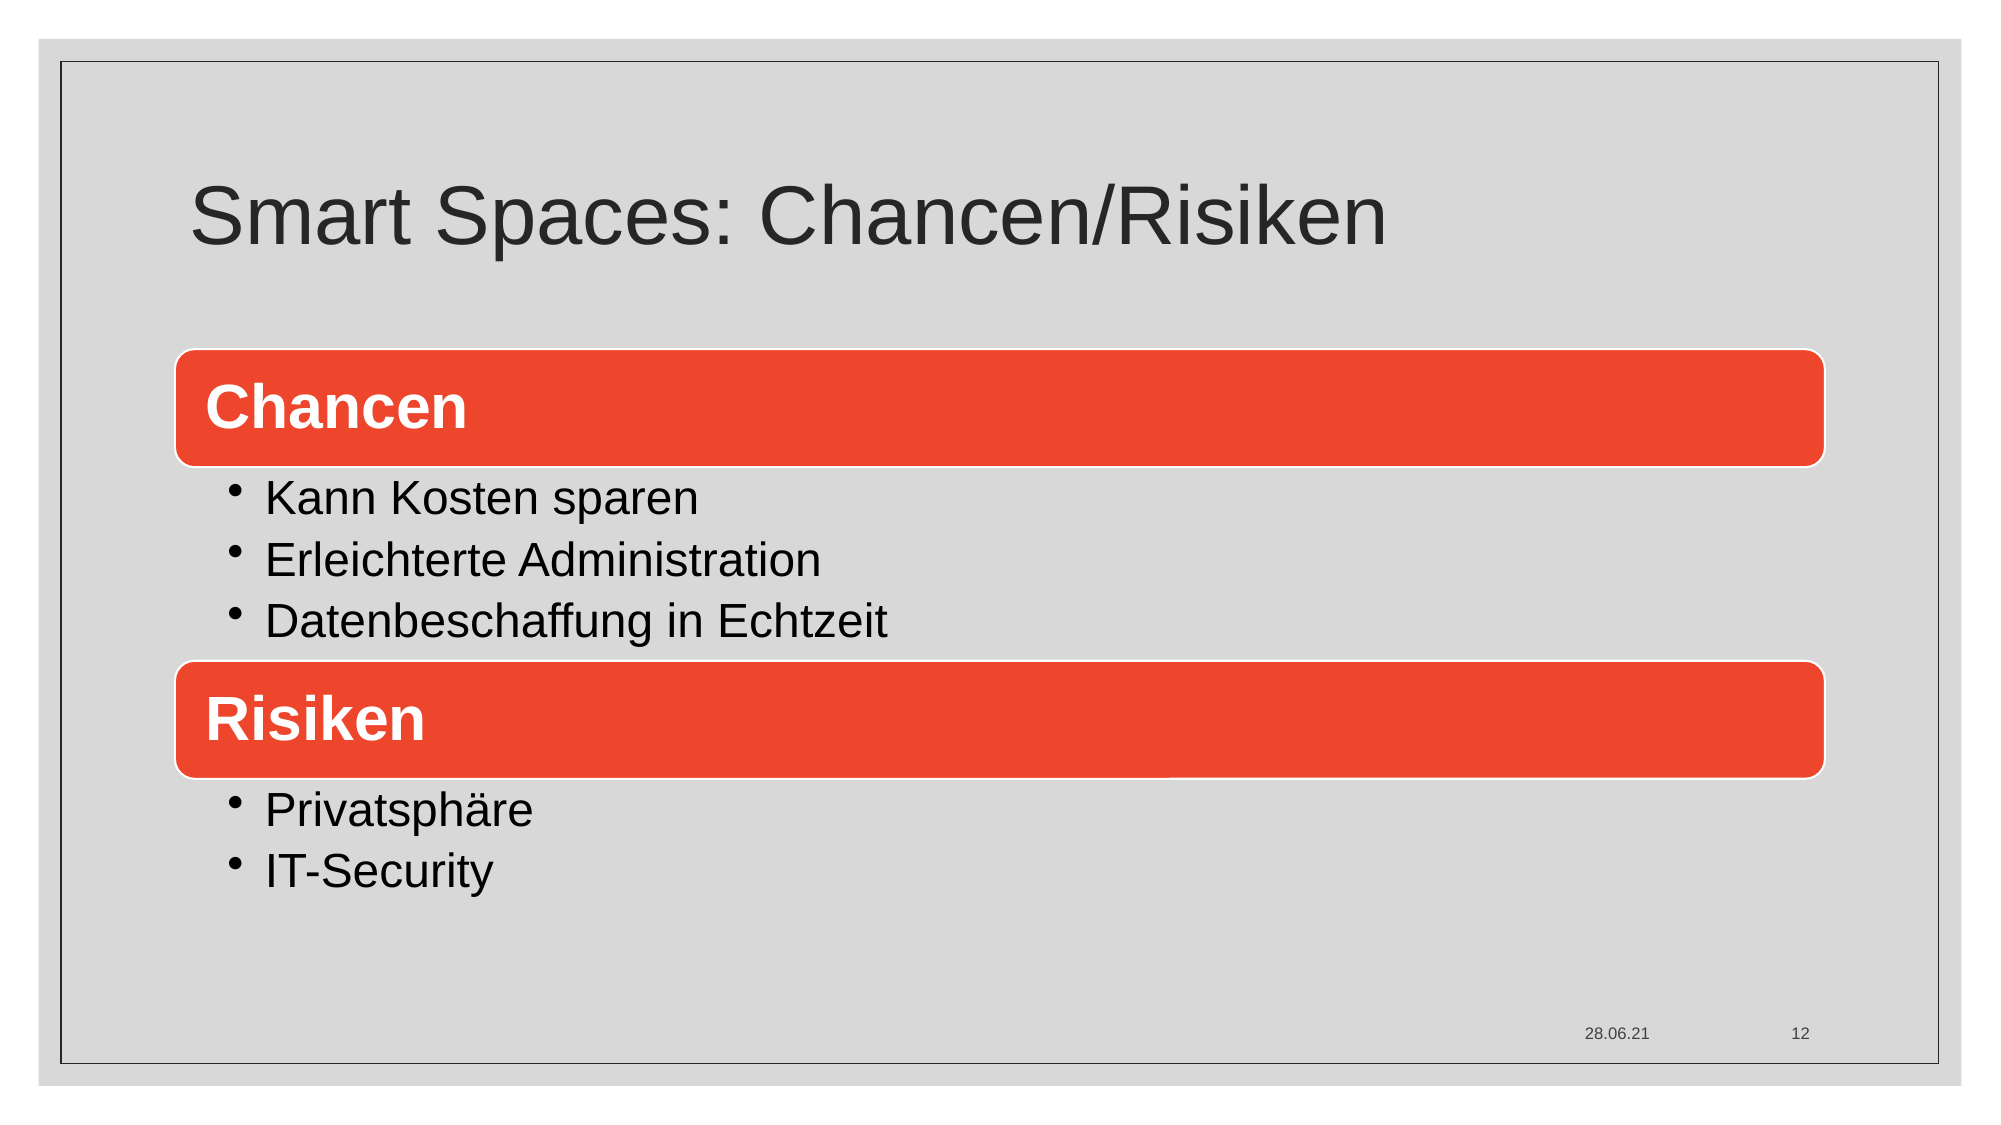

# Smart Spaces: Chancen/Risiken
Chancen
Kann Kosten sparen
Erleichterte Administration
Datenbeschaffung in Echtzeit
Risiken
Privatsphäre
IT-Security

28.06.21
12